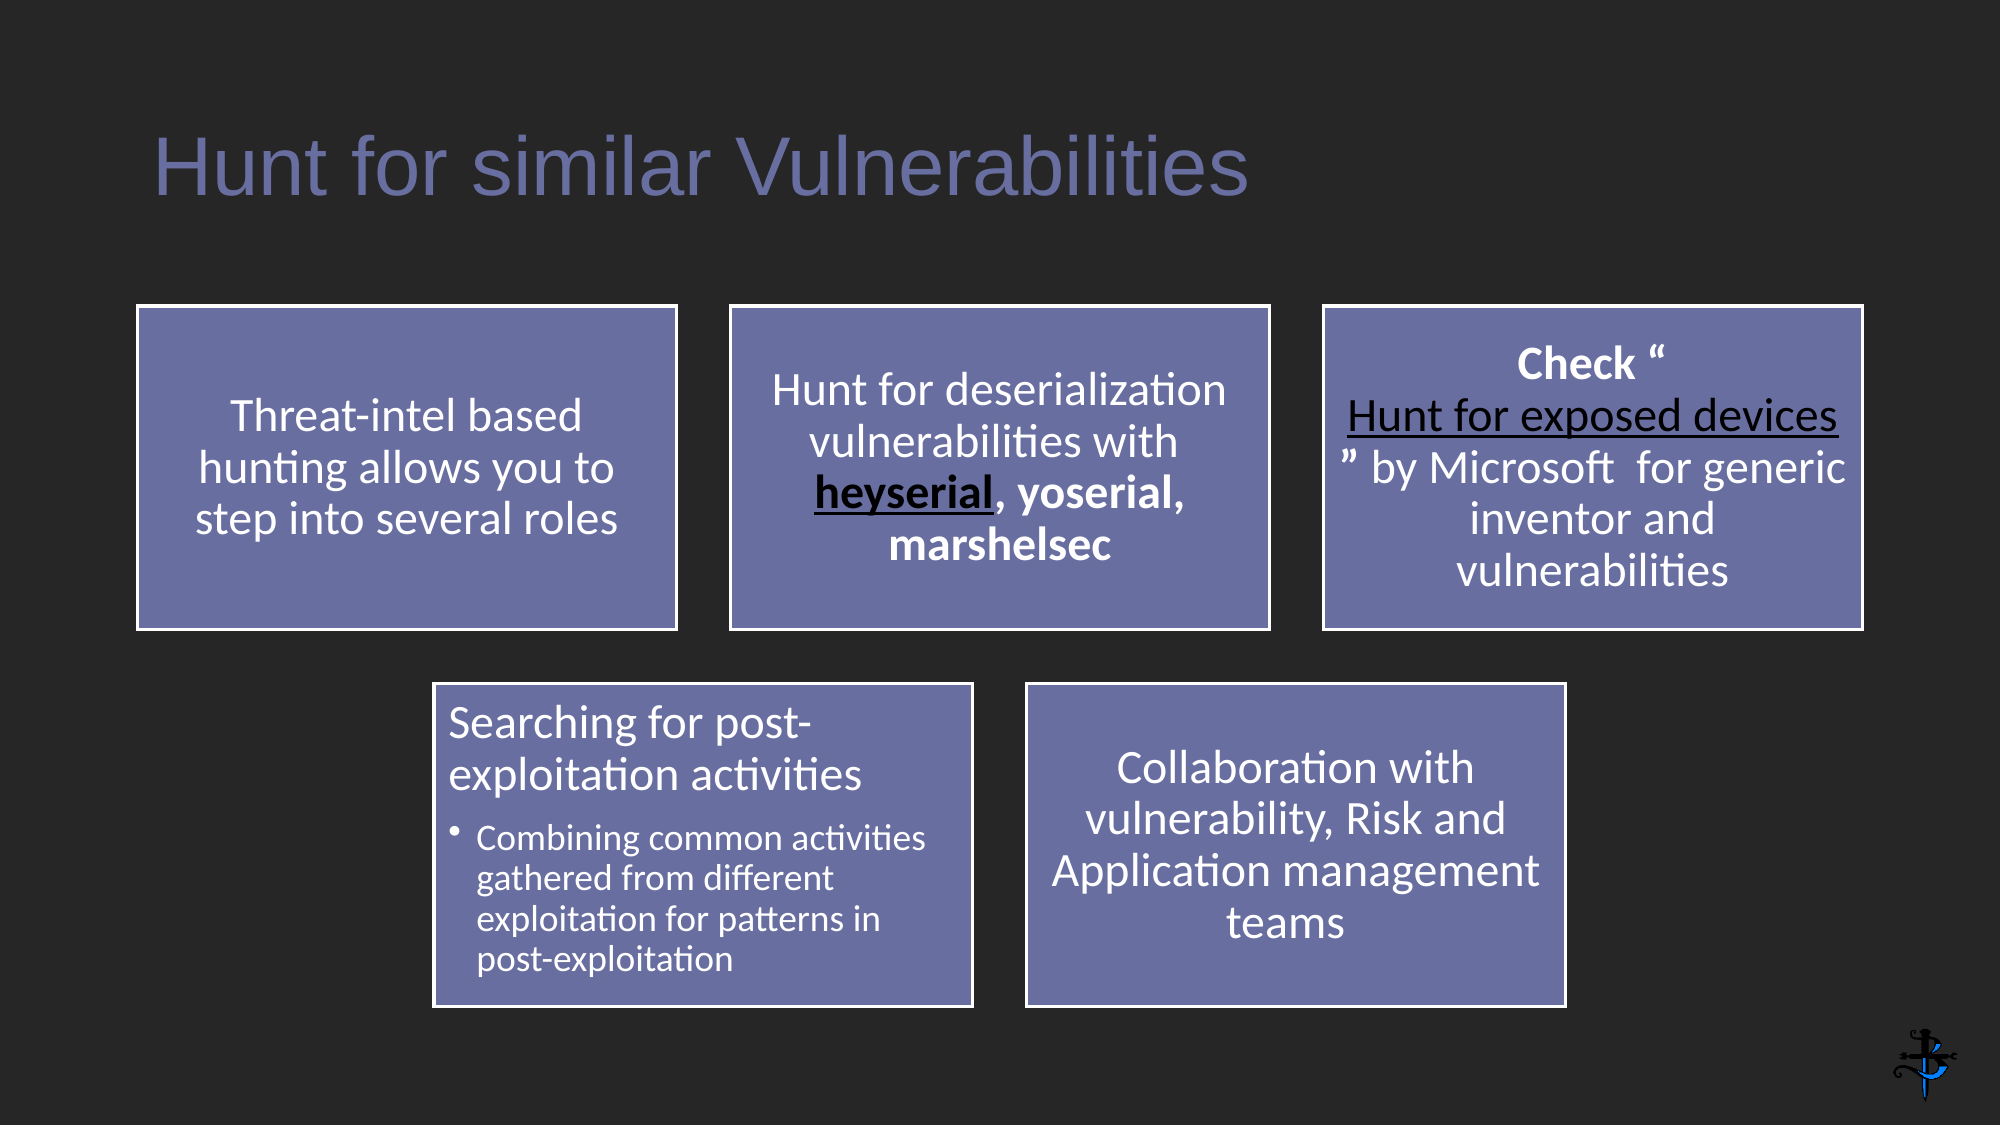

# Hunt for similar Vulnerabilities
Threat-intel based hunting allows you to step into several roles
Hunt for deserialization vulnerabilities with heyserial, yoserial, marshelsec
Check “Hunt for exposed devices” by Microsoft  for generic inventor and vulnerabilities
Searching for post-exploitation activities
Combining common activities gathered from different exploitation for patterns in post-exploitation
Collaboration with vulnerability, Risk and Application management teams